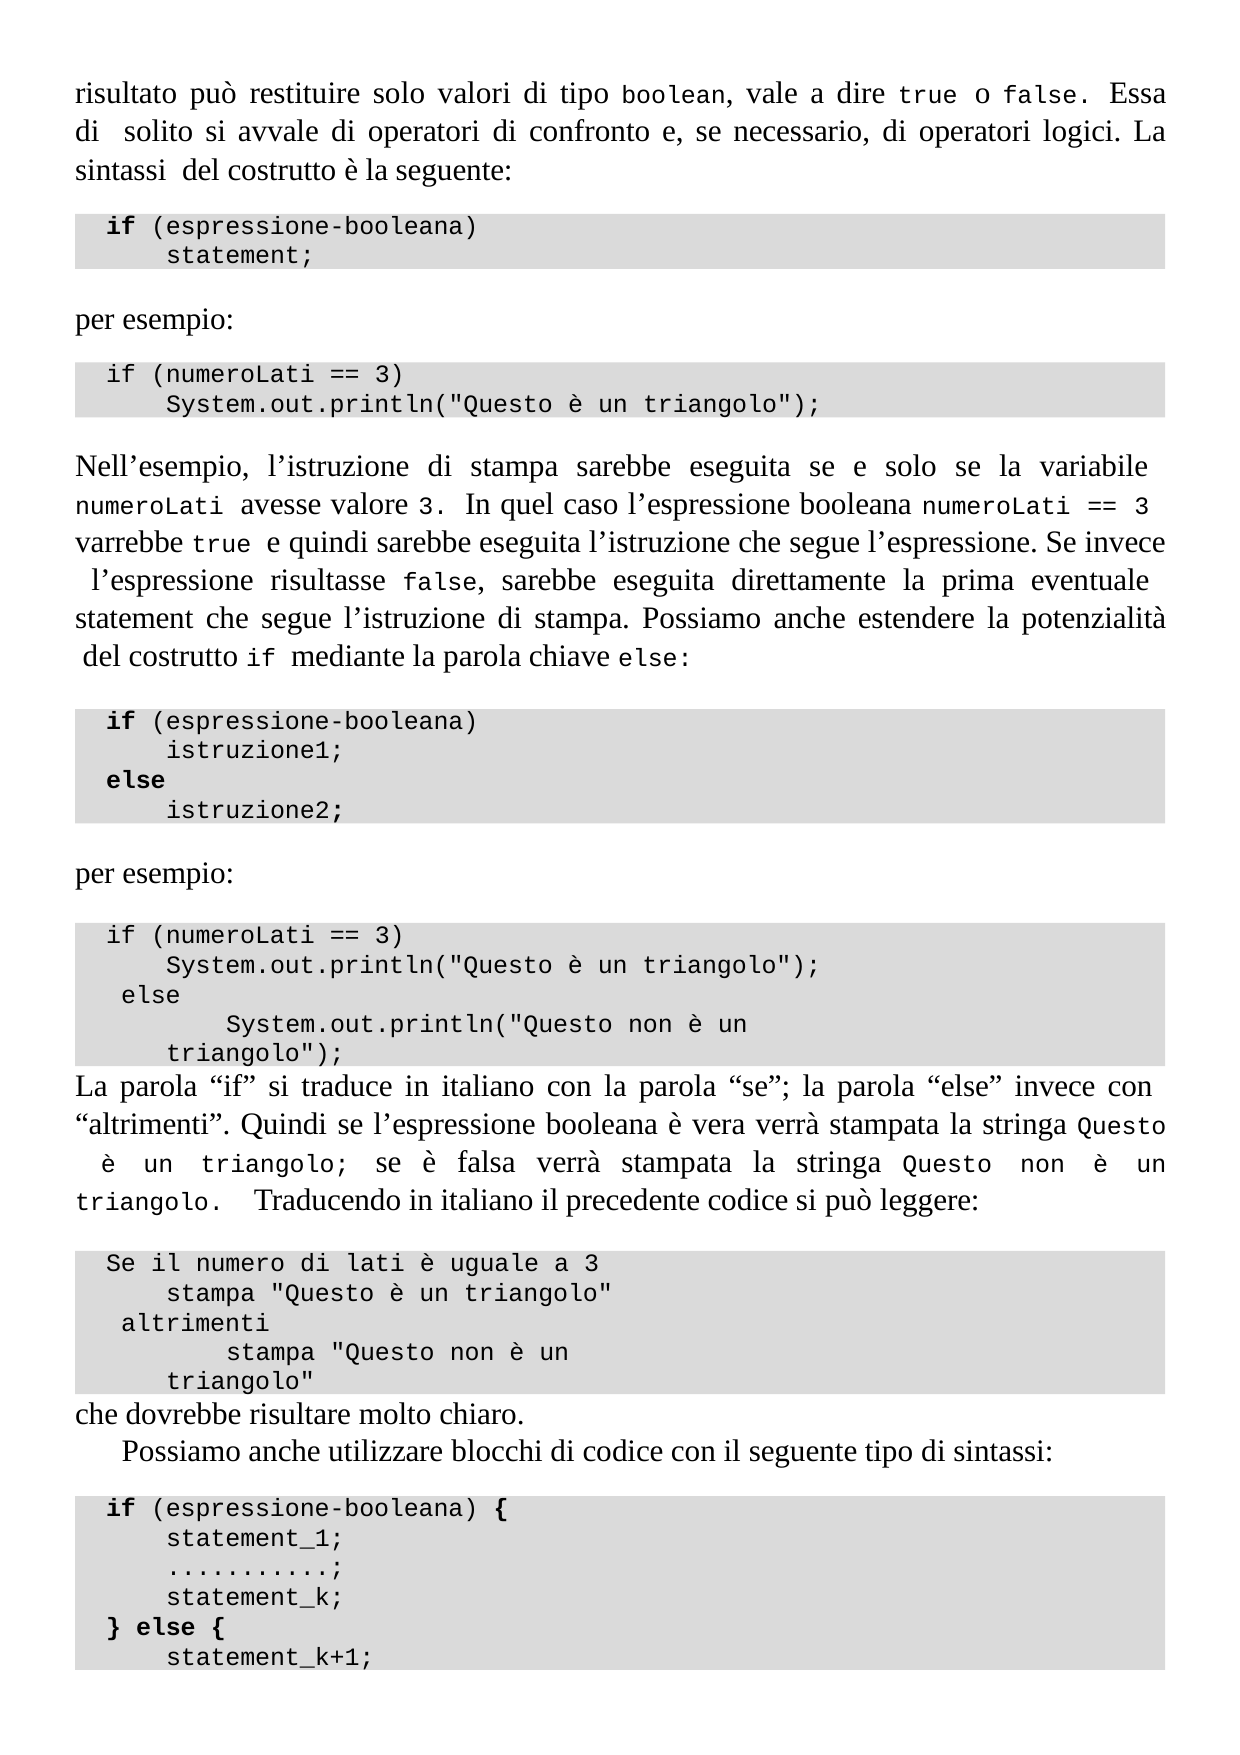

risultato può restituire solo valori di tipo boolean, vale a dire true o false. Essa di  solito si avvale di operatori di confronto e, se necessario, di operatori logici. La sintassi  del costrutto è la seguente:
if (espressione-booleana)
statement;
per esempio:
if (numeroLati == 3)
System.out.println("Questo è un triangolo");
Nell’esempio, l’istruzione di stampa sarebbe eseguita se e solo se la variabile  numeroLati avesse valore 3. In quel caso l’espressione booleana numeroLati == 3  varrebbe true e quindi sarebbe eseguita l’istruzione che segue l’espressione. Se invece  l’espressione risultasse false, sarebbe eseguita direttamente la prima eventuale  statement che segue l’istruzione di stampa. Possiamo anche estendere la potenzialità  del costrutto if mediante la parola chiave else:
if (espressione-booleana)
istruzione1;
else
istruzione2;
per esempio:
if (numeroLati == 3)
System.out.println("Questo è un triangolo");  else
System.out.println("Questo non è un triangolo");
La parola “if” si traduce in italiano con la parola “se”; la parola “else” invece con  “altrimenti”. Quindi se l’espressione booleana è vera verrà stampata la stringa Questo  è un triangolo; se è falsa verrà stampata la stringa Questo non è un triangolo.  Traducendo in italiano il precedente codice si può leggere:
Se il numero di lati è uguale a 3
stampa "Questo è un triangolo"  altrimenti
stampa "Questo non è un triangolo"
che dovrebbe risultare molto chiaro.
Possiamo anche utilizzare blocchi di codice con il seguente tipo di sintassi:
if (espressione-booleana) {
statement_1;
...........;
statement_k;
} else {
statement_k+1;